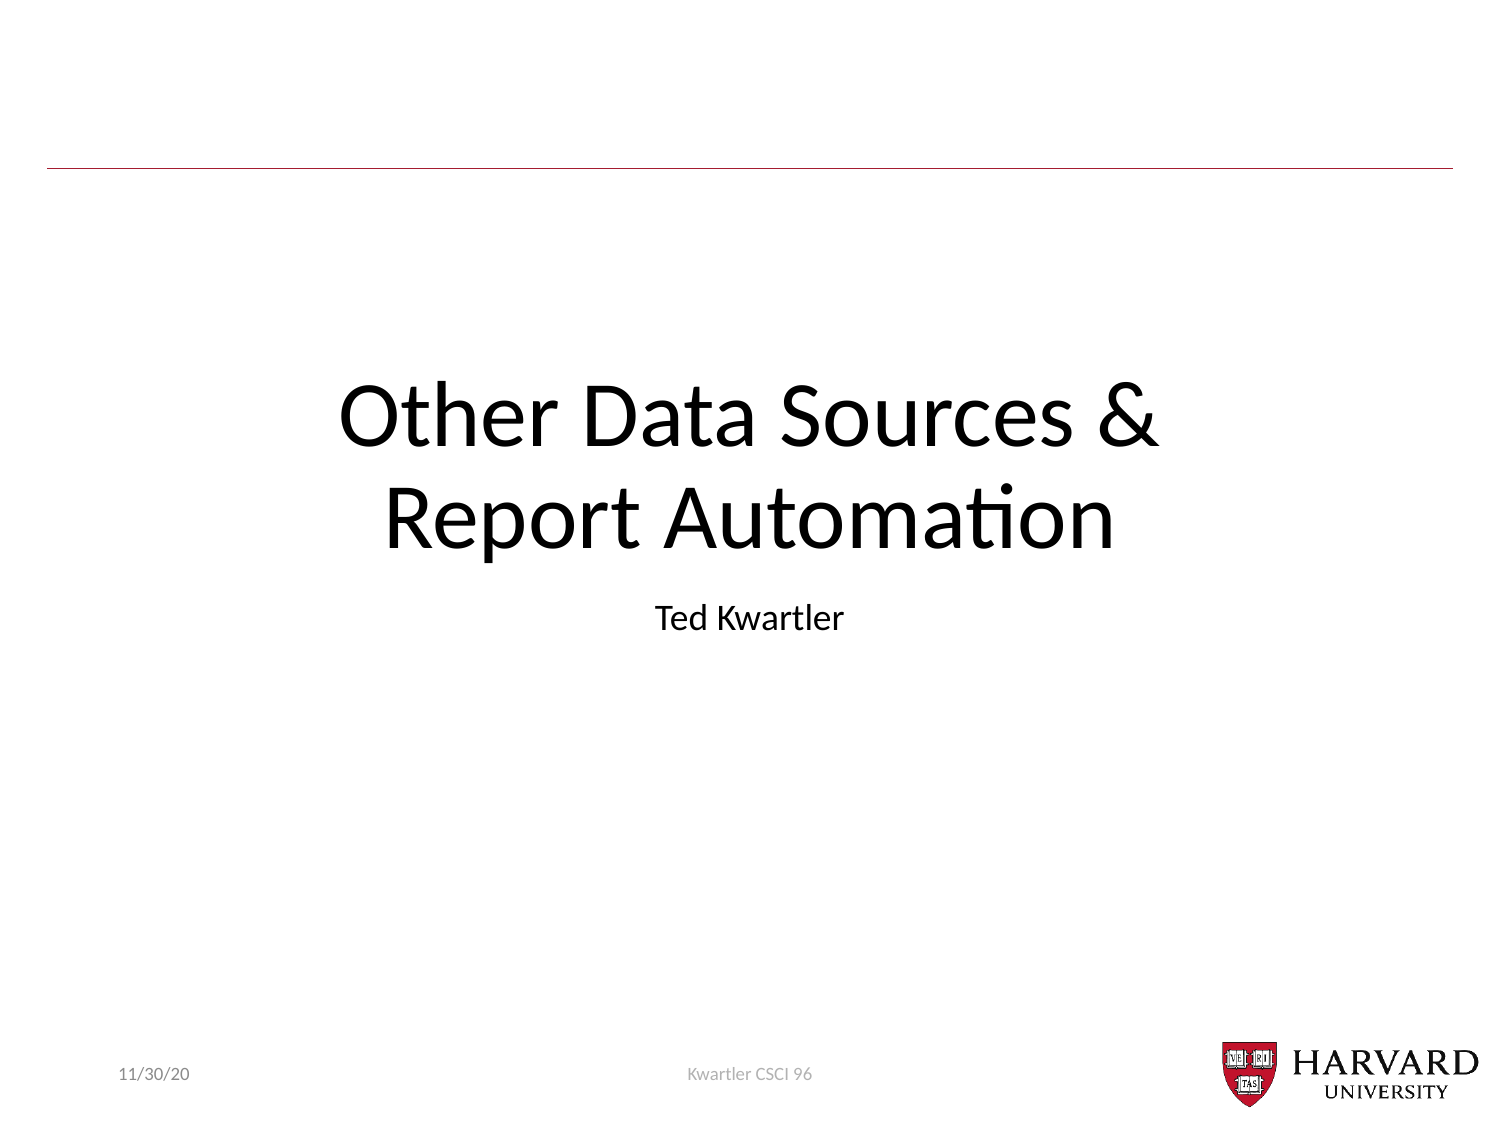

# Other Data Sources & Report Automation
Ted Kwartler
11/30/20
Kwartler CSCI 96